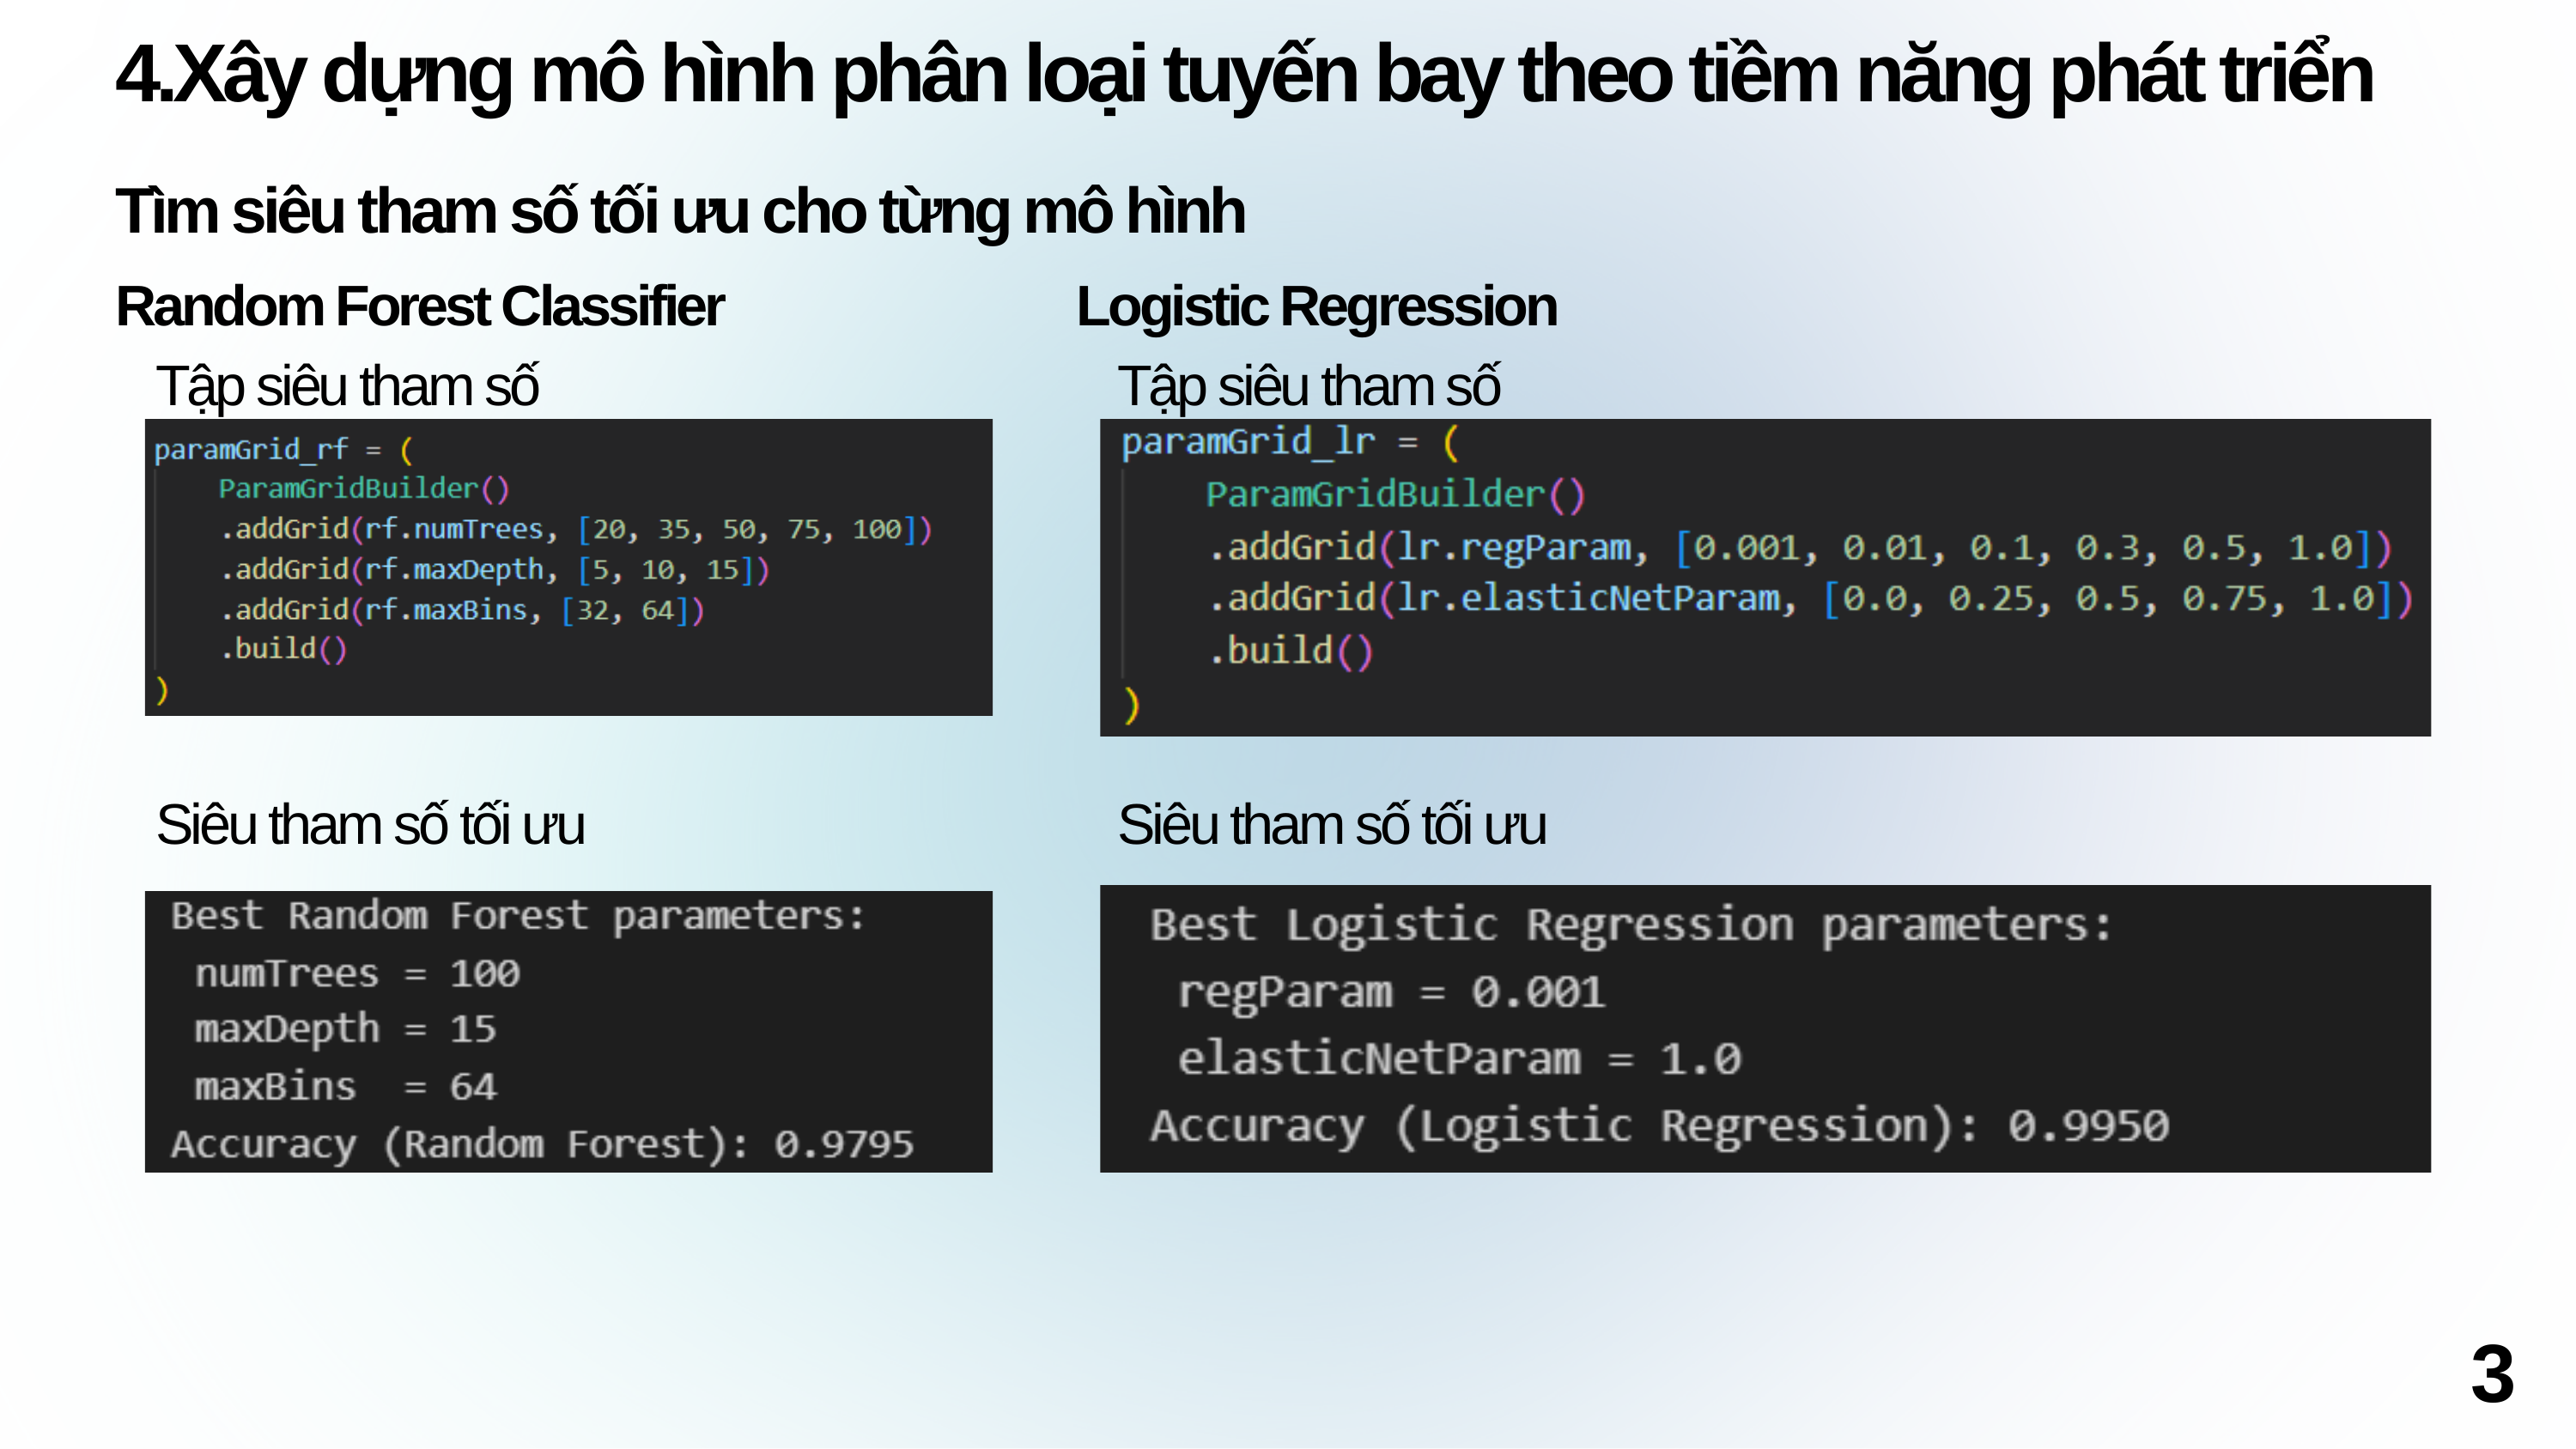

4.Xây dựng mô hình phân loại tuyến bay theo tiềm năng phát triển
Tìm siêu tham số tối ưu cho từng mô hình
Random Forest Classifier
   Tập siêu tham số

   Siêu tham số tối ưu

Logistic Regression
   Tập siêu tham số

   Siêu tham số tối ưu

39